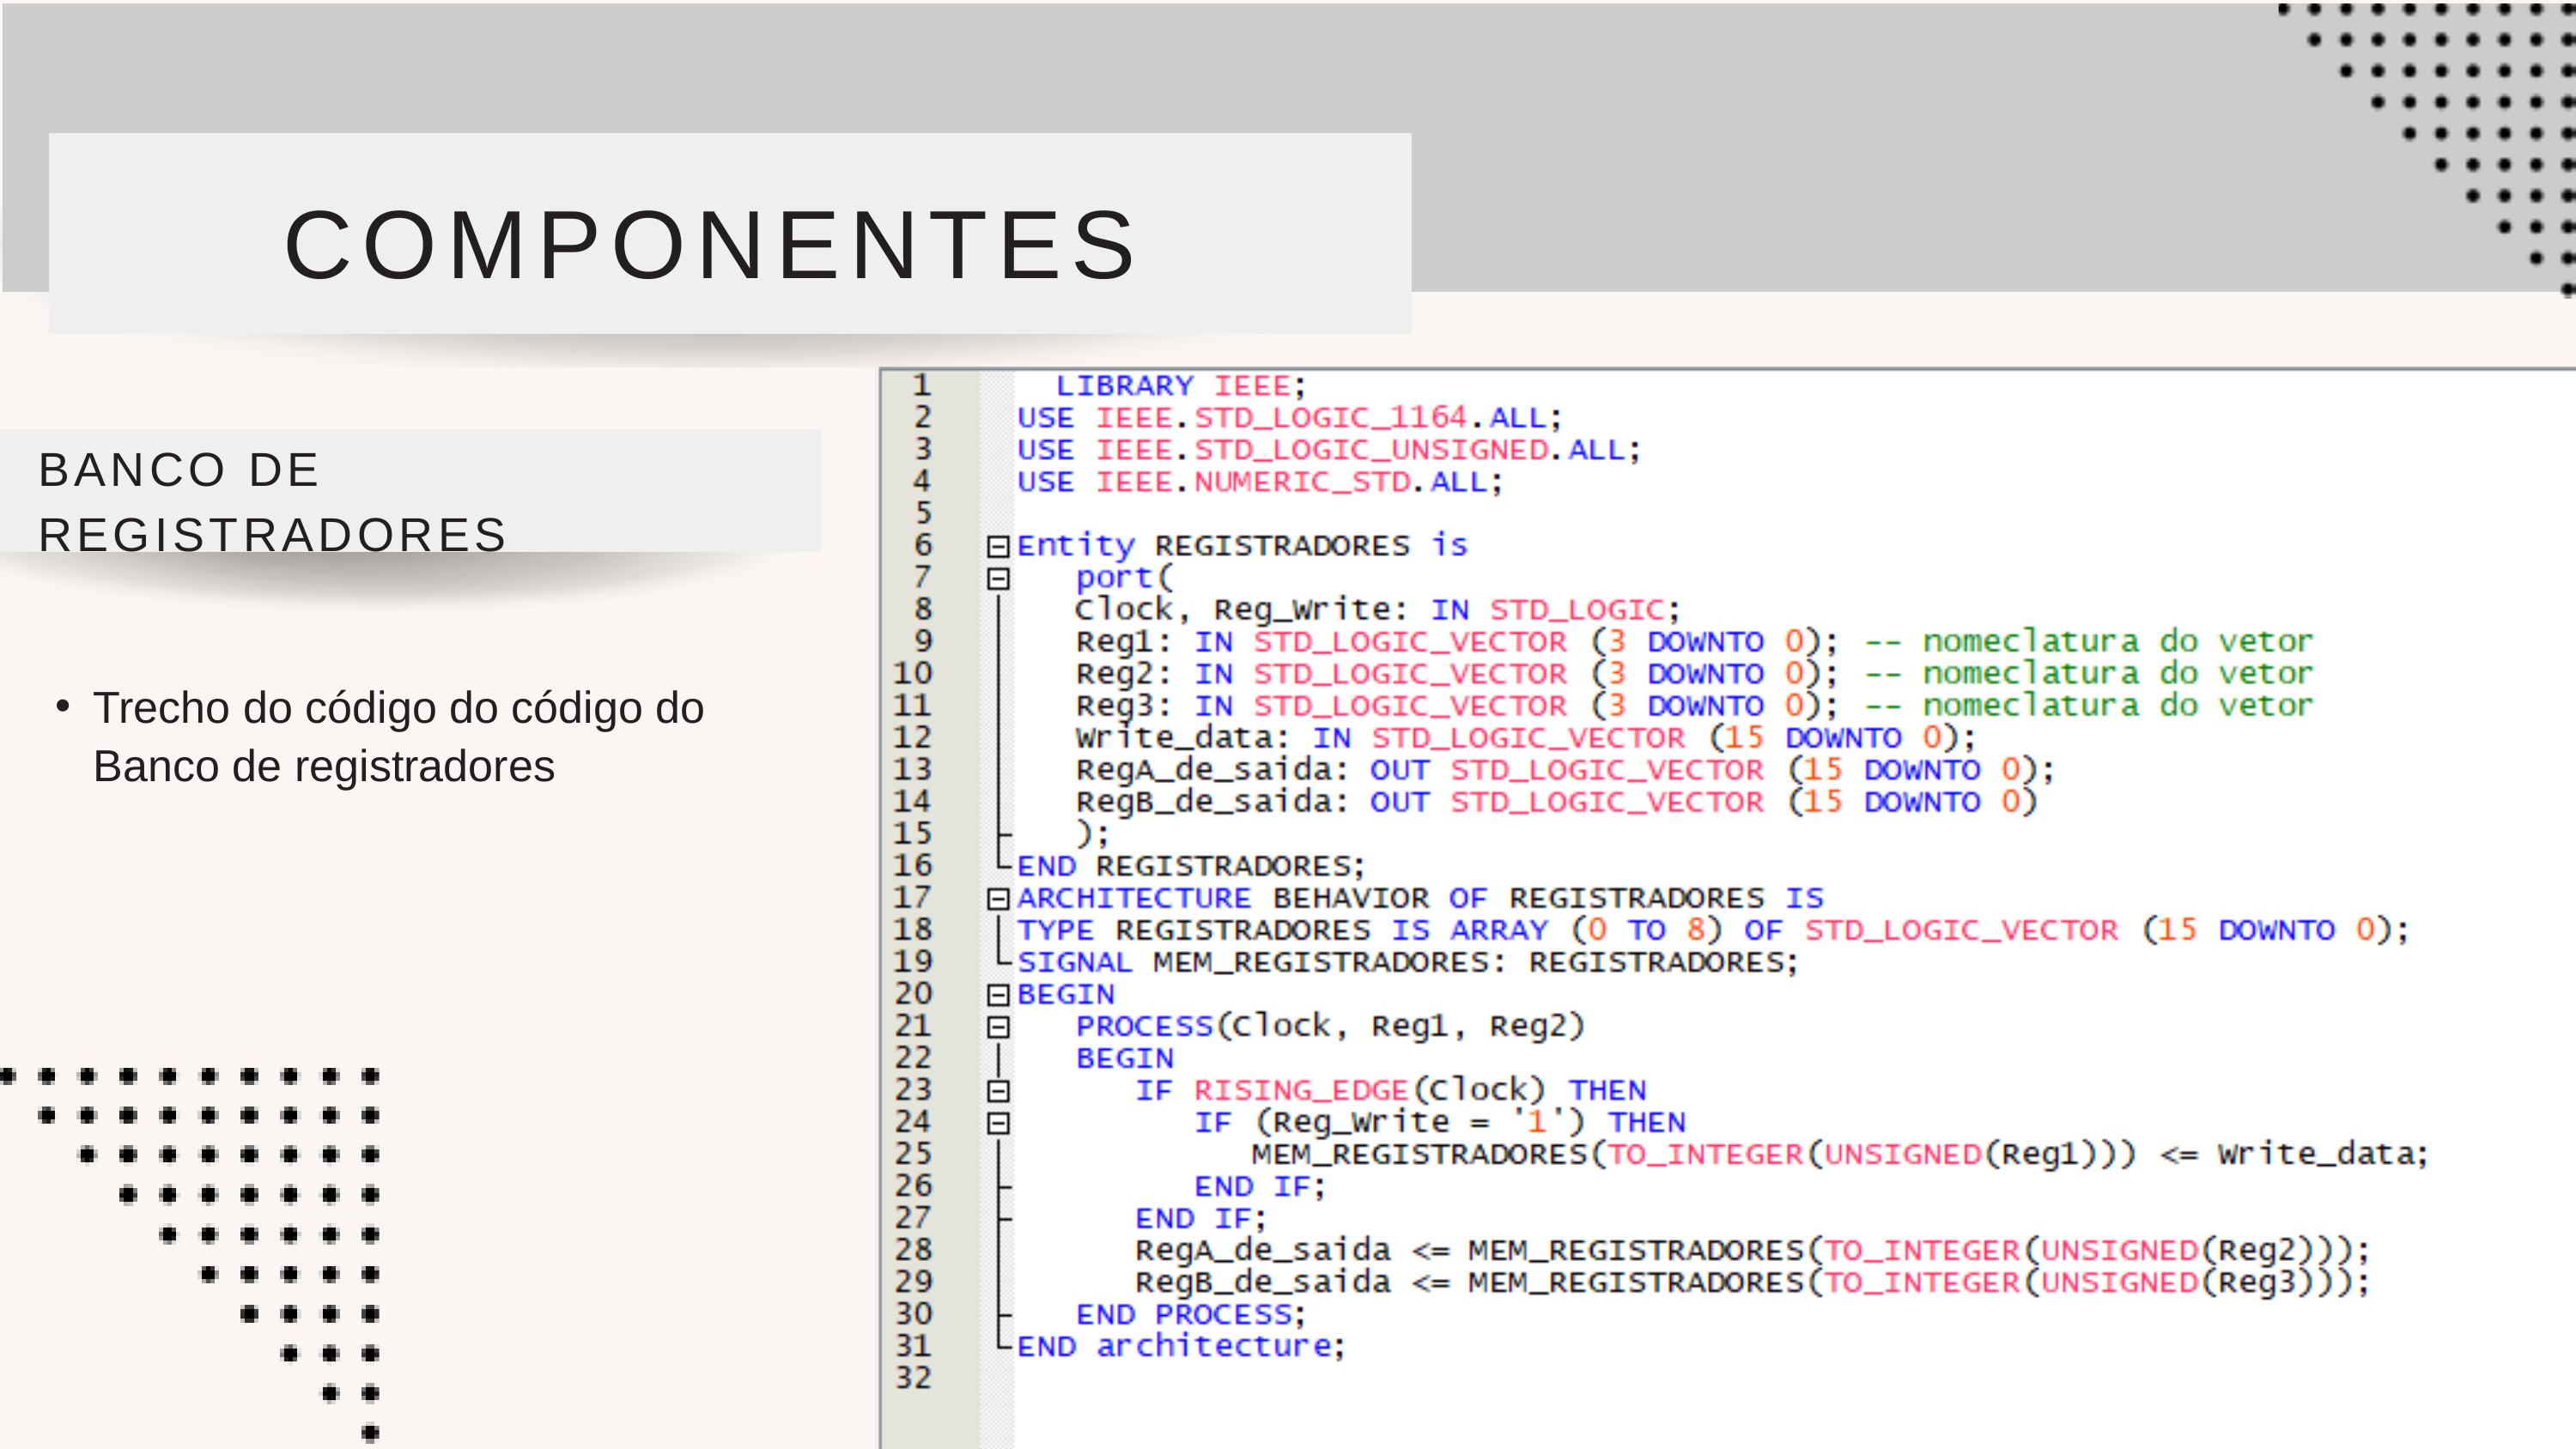

COMPONENTES

BANCO DE REGISTRADORES

Trecho do código do código do Banco de registradores